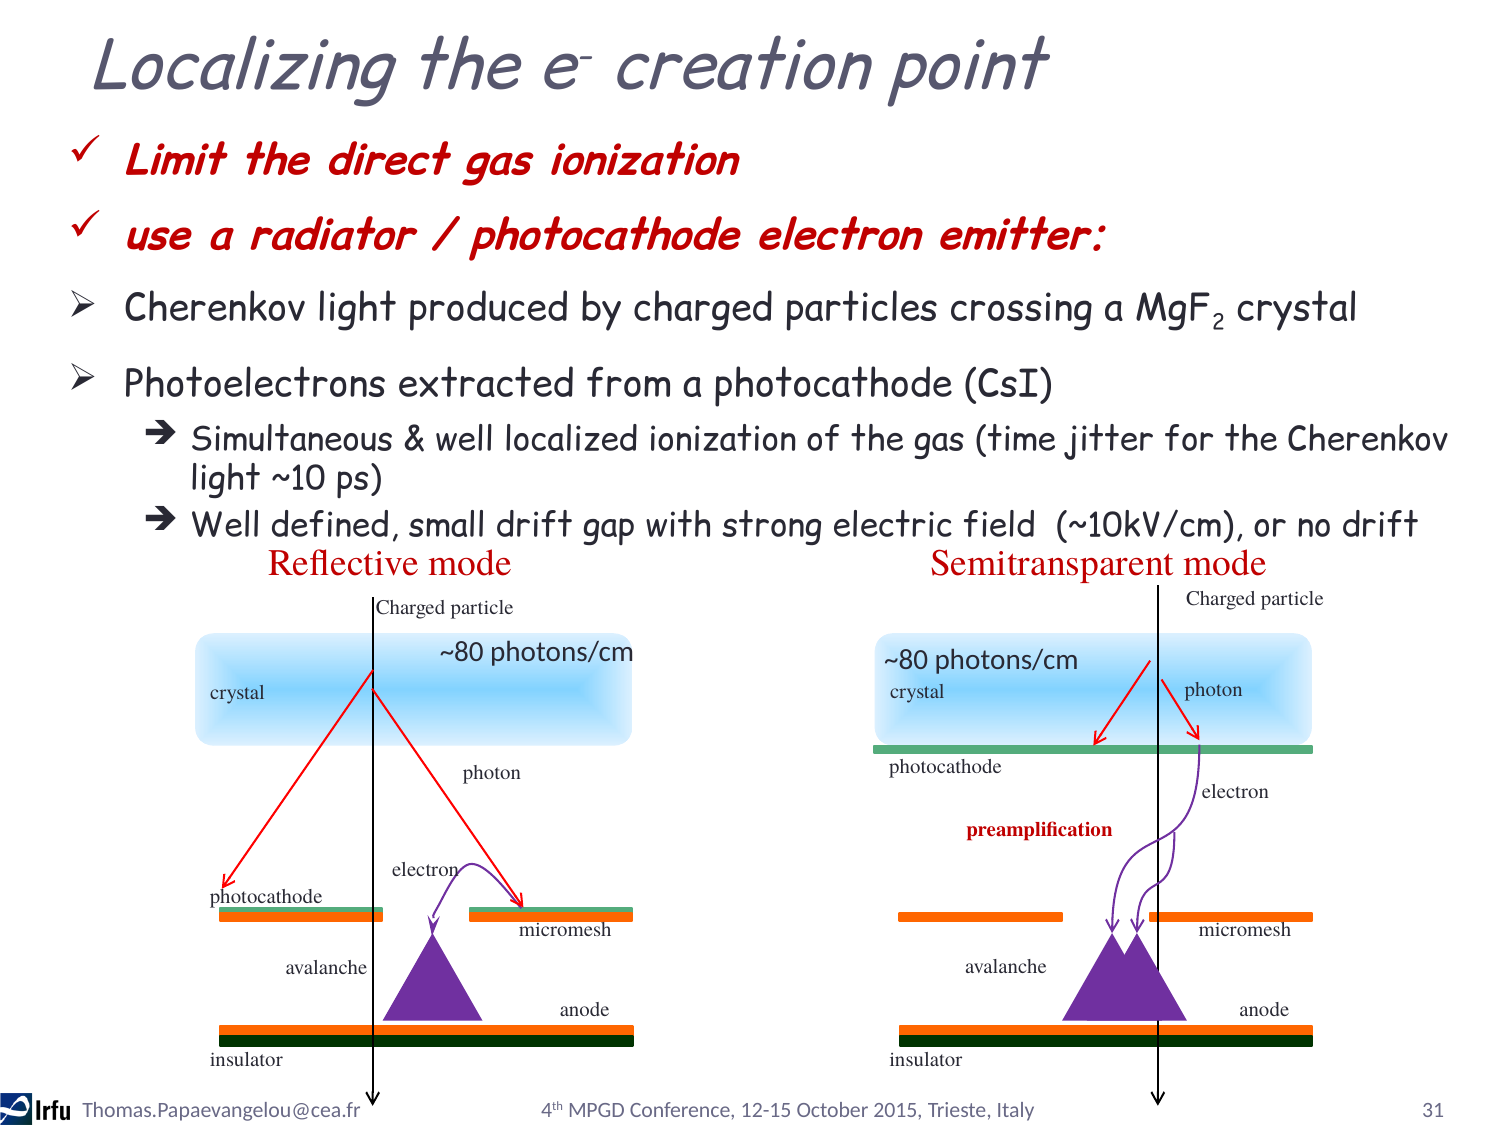

# Localizing the e- creation point
Limit the direct gas ionization
use a radiator / photocathode electron emitter:
Cherenkov light produced by charged particles crossing a MgF2 crystal
Photoelectrons extracted from a photocathode (CsI)
Simultaneous & well localized ionization of the gas (time jitter for the Cherenkov light ~10 ps)
Well defined, small drift gap with strong electric field  (~10kV/cm), or no drift

Reflective mode
Semitransparent mode
Charged particle

photon
crystal
photocathode

electron
preamplification
micromesh

avalanche
anode

insulator
Charged particle

crystal
photon
electron

photocathode
micromesh

avalanche
anode

insulator
~80 photons/cm
~80 photons/cm